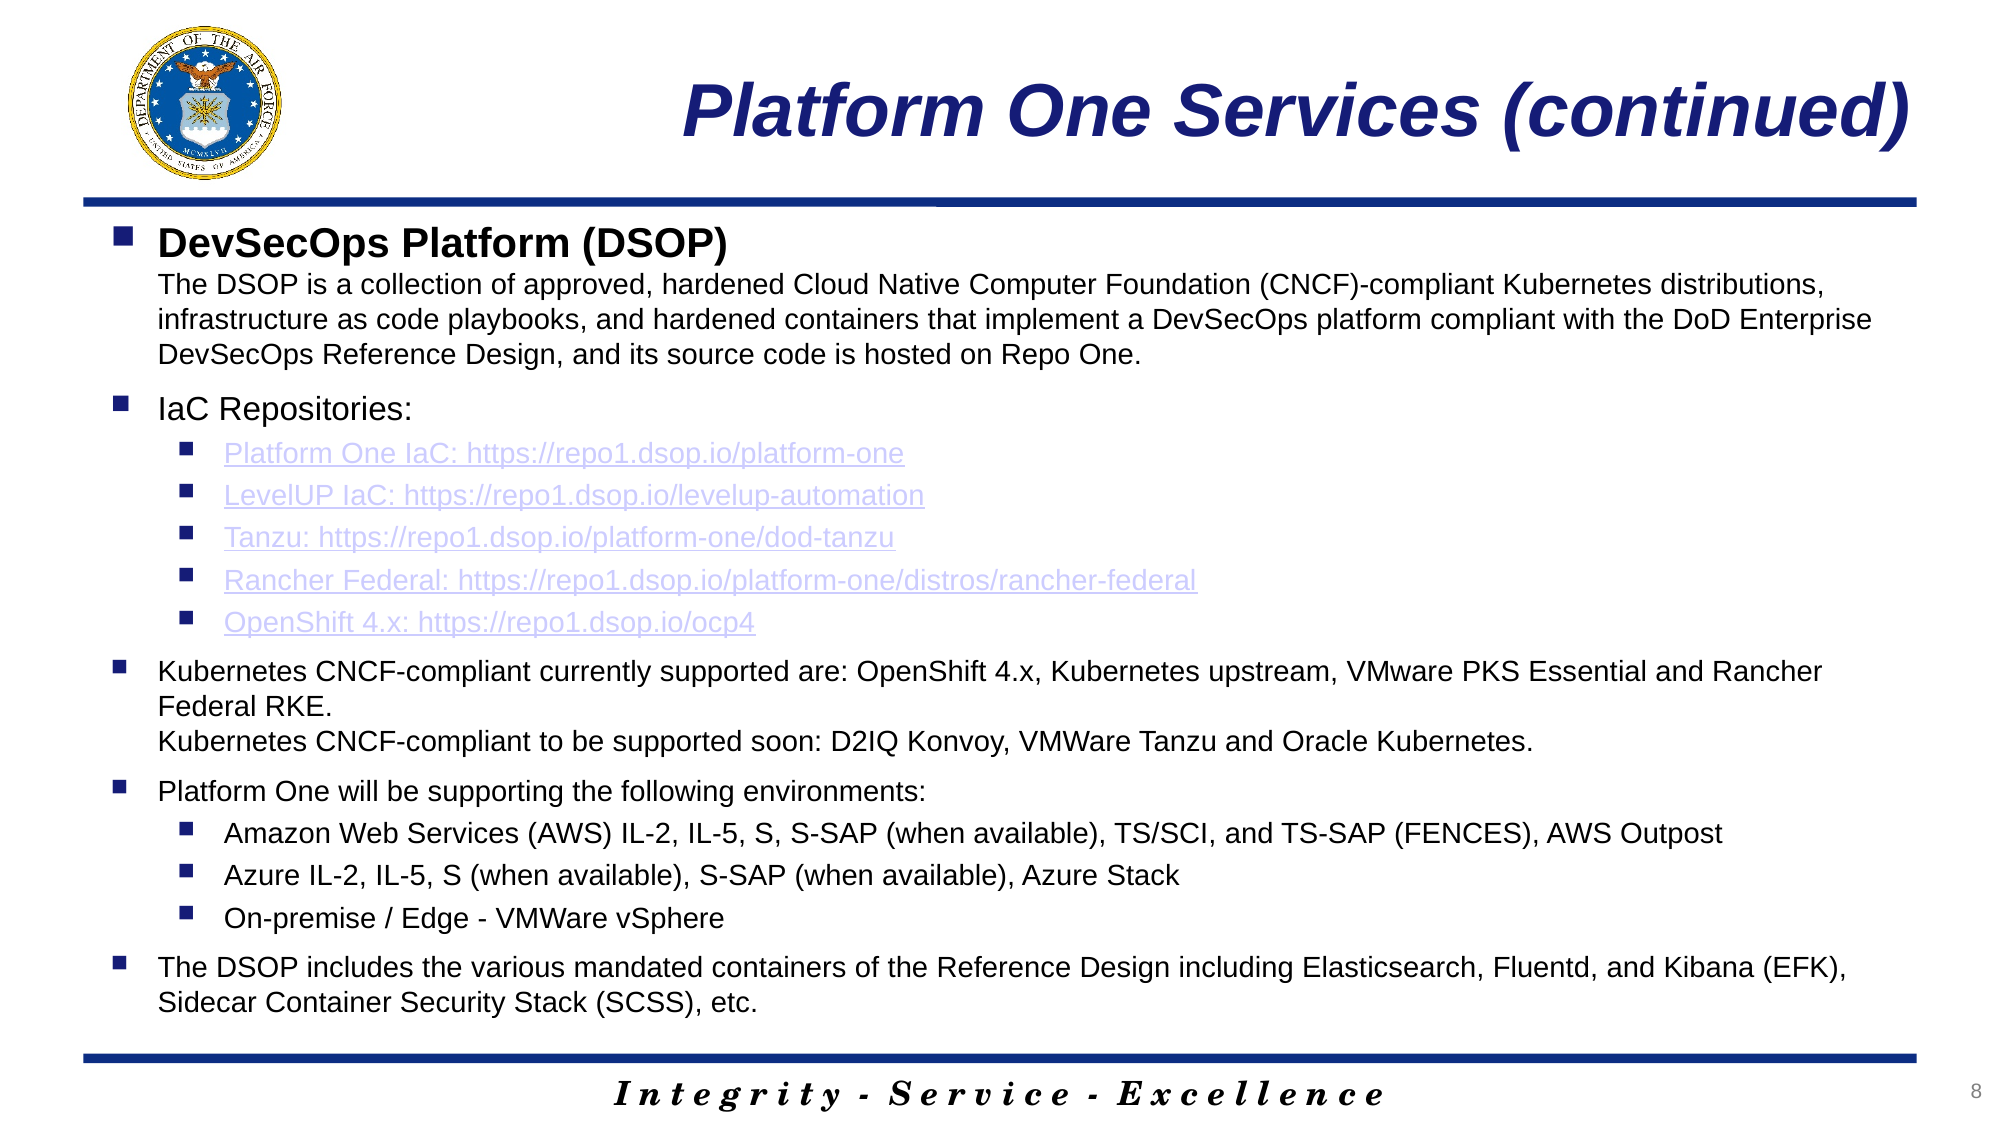

# Platform One Services (continued)
DevSecOps Platform (DSOP)
The DSOP is a collection of approved, hardened Cloud Native Computer Foundation (CNCF)-compliant Kubernetes distributions, infrastructure as code playbooks, and hardened containers that implement a DevSecOps platform compliant with the DoD Enterprise DevSecOps Reference Design, and its source code is hosted on Repo One.
IaC Repositories:
Platform One IaC: https://repo1.dsop.io/platform-one
LevelUP IaC: https://repo1.dsop.io/levelup-automation
Tanzu: https://repo1.dsop.io/platform-one/dod-tanzu
Rancher Federal: https://repo1.dsop.io/platform-one/distros/rancher-federal
OpenShift 4.x: https://repo1.dsop.io/ocp4
Kubernetes CNCF-compliant currently supported are: OpenShift 4.x, Kubernetes upstream, VMware PKS Essential and Rancher Federal RKE.
Kubernetes CNCF-compliant to be supported soon: D2IQ Konvoy, VMWare Tanzu and Oracle Kubernetes.
Platform One will be supporting the following environments:
Amazon Web Services (AWS) IL-2, IL-5, S, S-SAP (when available), TS/SCI, and TS-SAP (FENCES), AWS Outpost
Azure IL-2, IL-5, S (when available), S-SAP (when available), Azure Stack
On-premise / Edge - VMWare vSphere
The DSOP includes the various mandated containers of the Reference Design including Elasticsearch, Fluentd, and Kibana (EFK), Sidecar Container Security Stack (SCSS), etc.
8